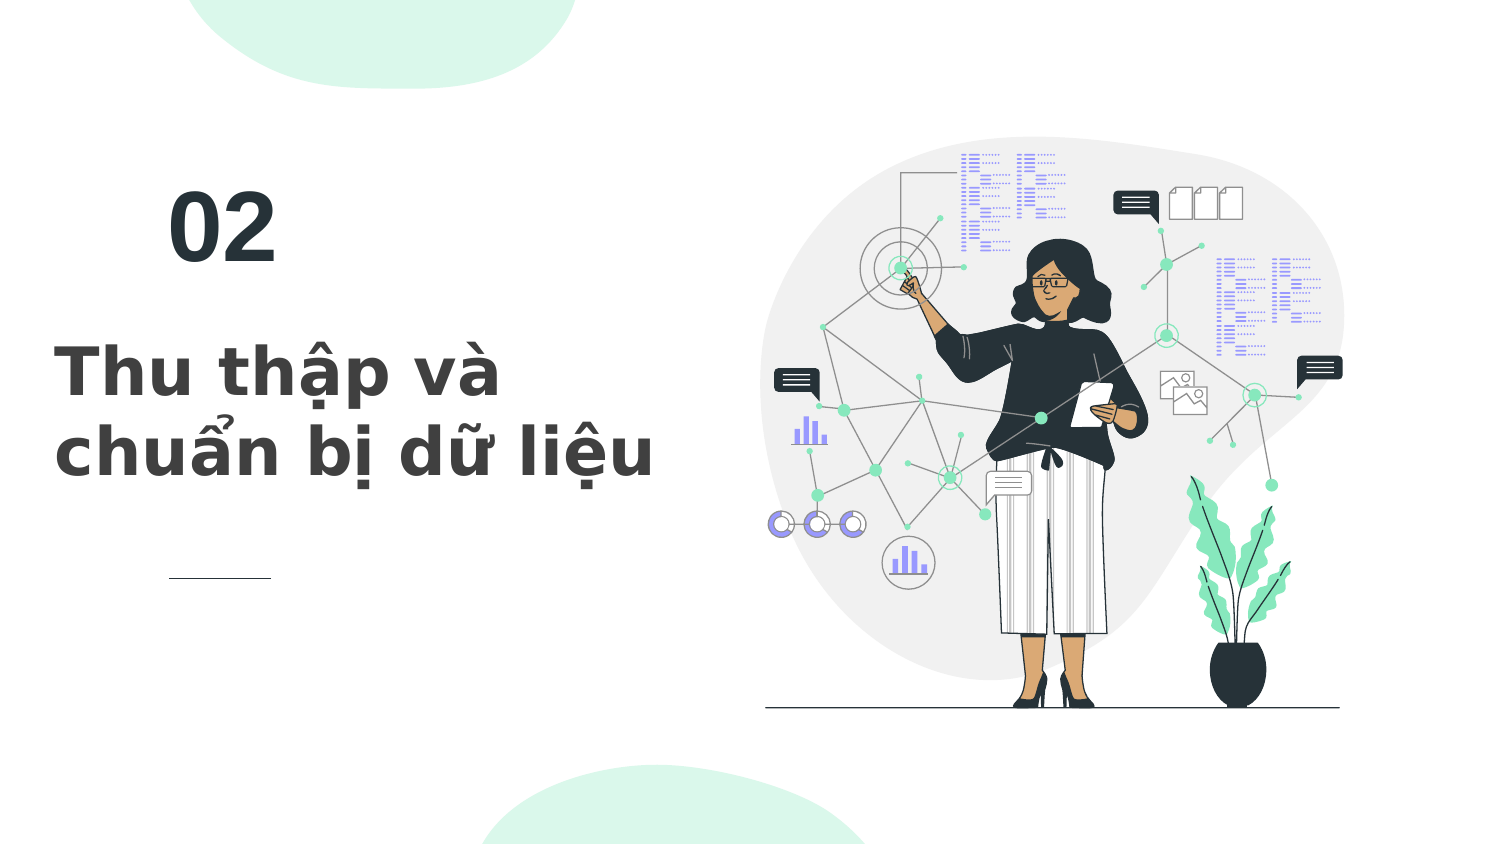

02
# Thu thập và chuẩn bị dữ liệu